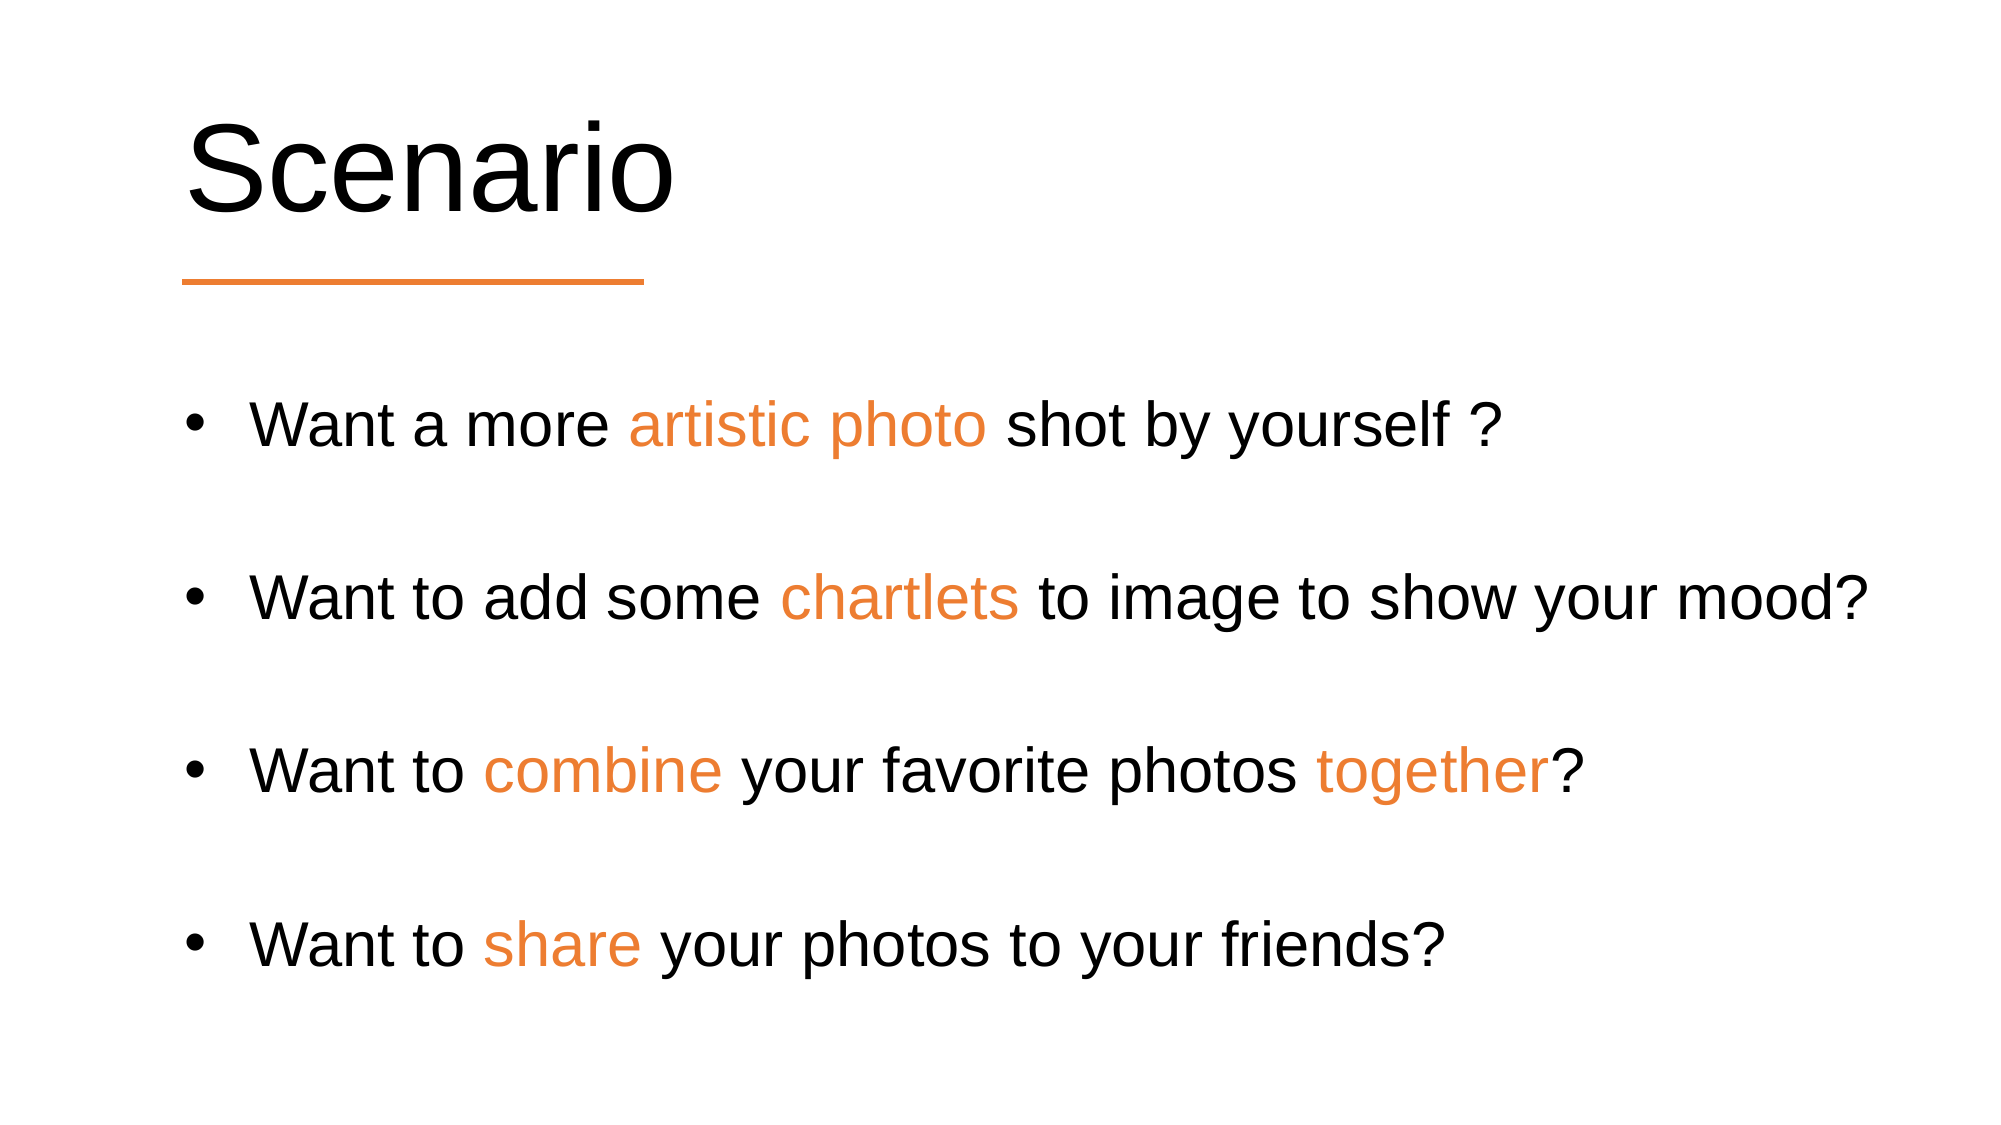

Scenario

Want a more artistic photo shot by yourself ?

Want to add some chartlets to image to show your mood?

Want to combine your favorite photos together?

Want to share your photos to your friends?